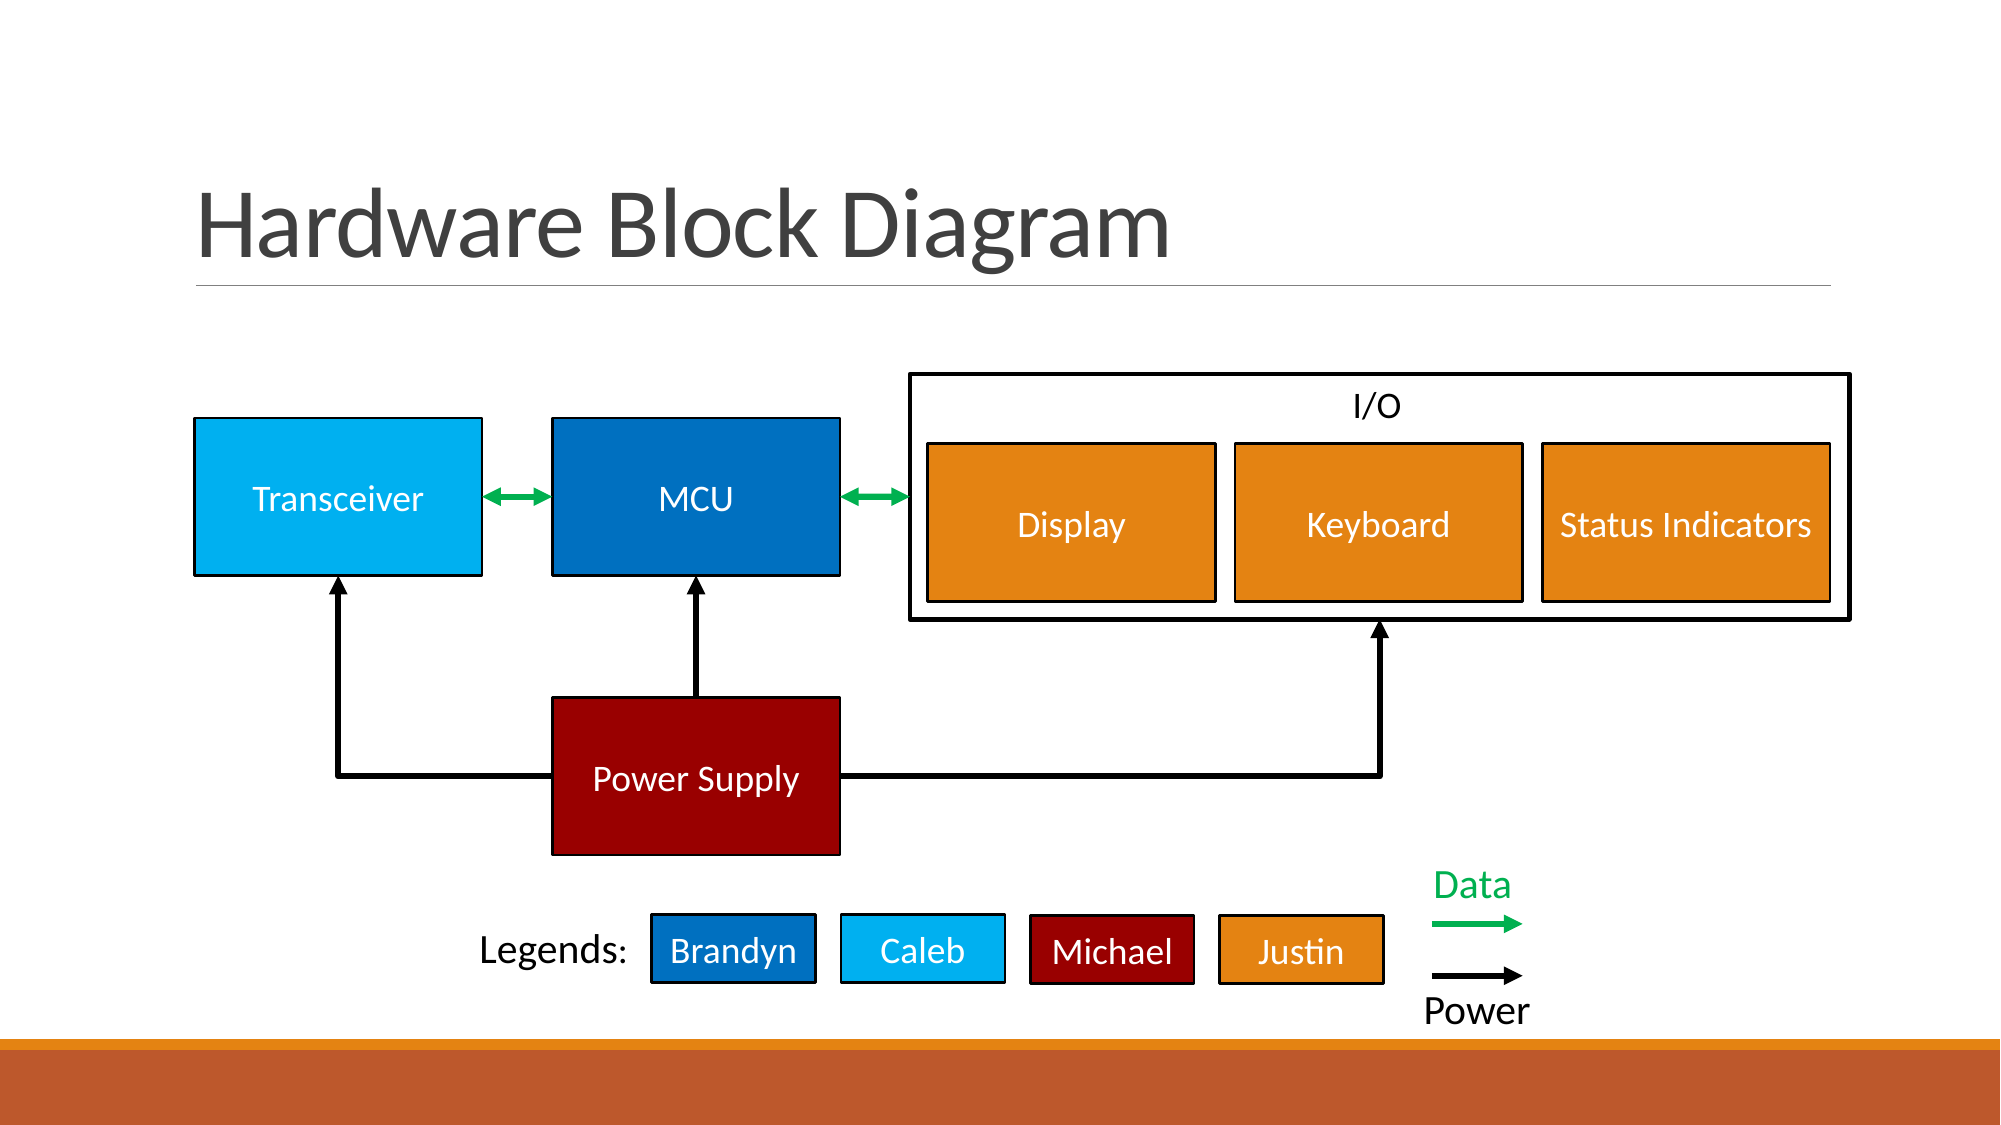

# Hardware Block Diagram

I/O
Transceiver
MCU
Display
Keyboard
Status Indicators
Power Supply
Data
Caleb
Legends:
Brandyn
Michael
Justin
Power